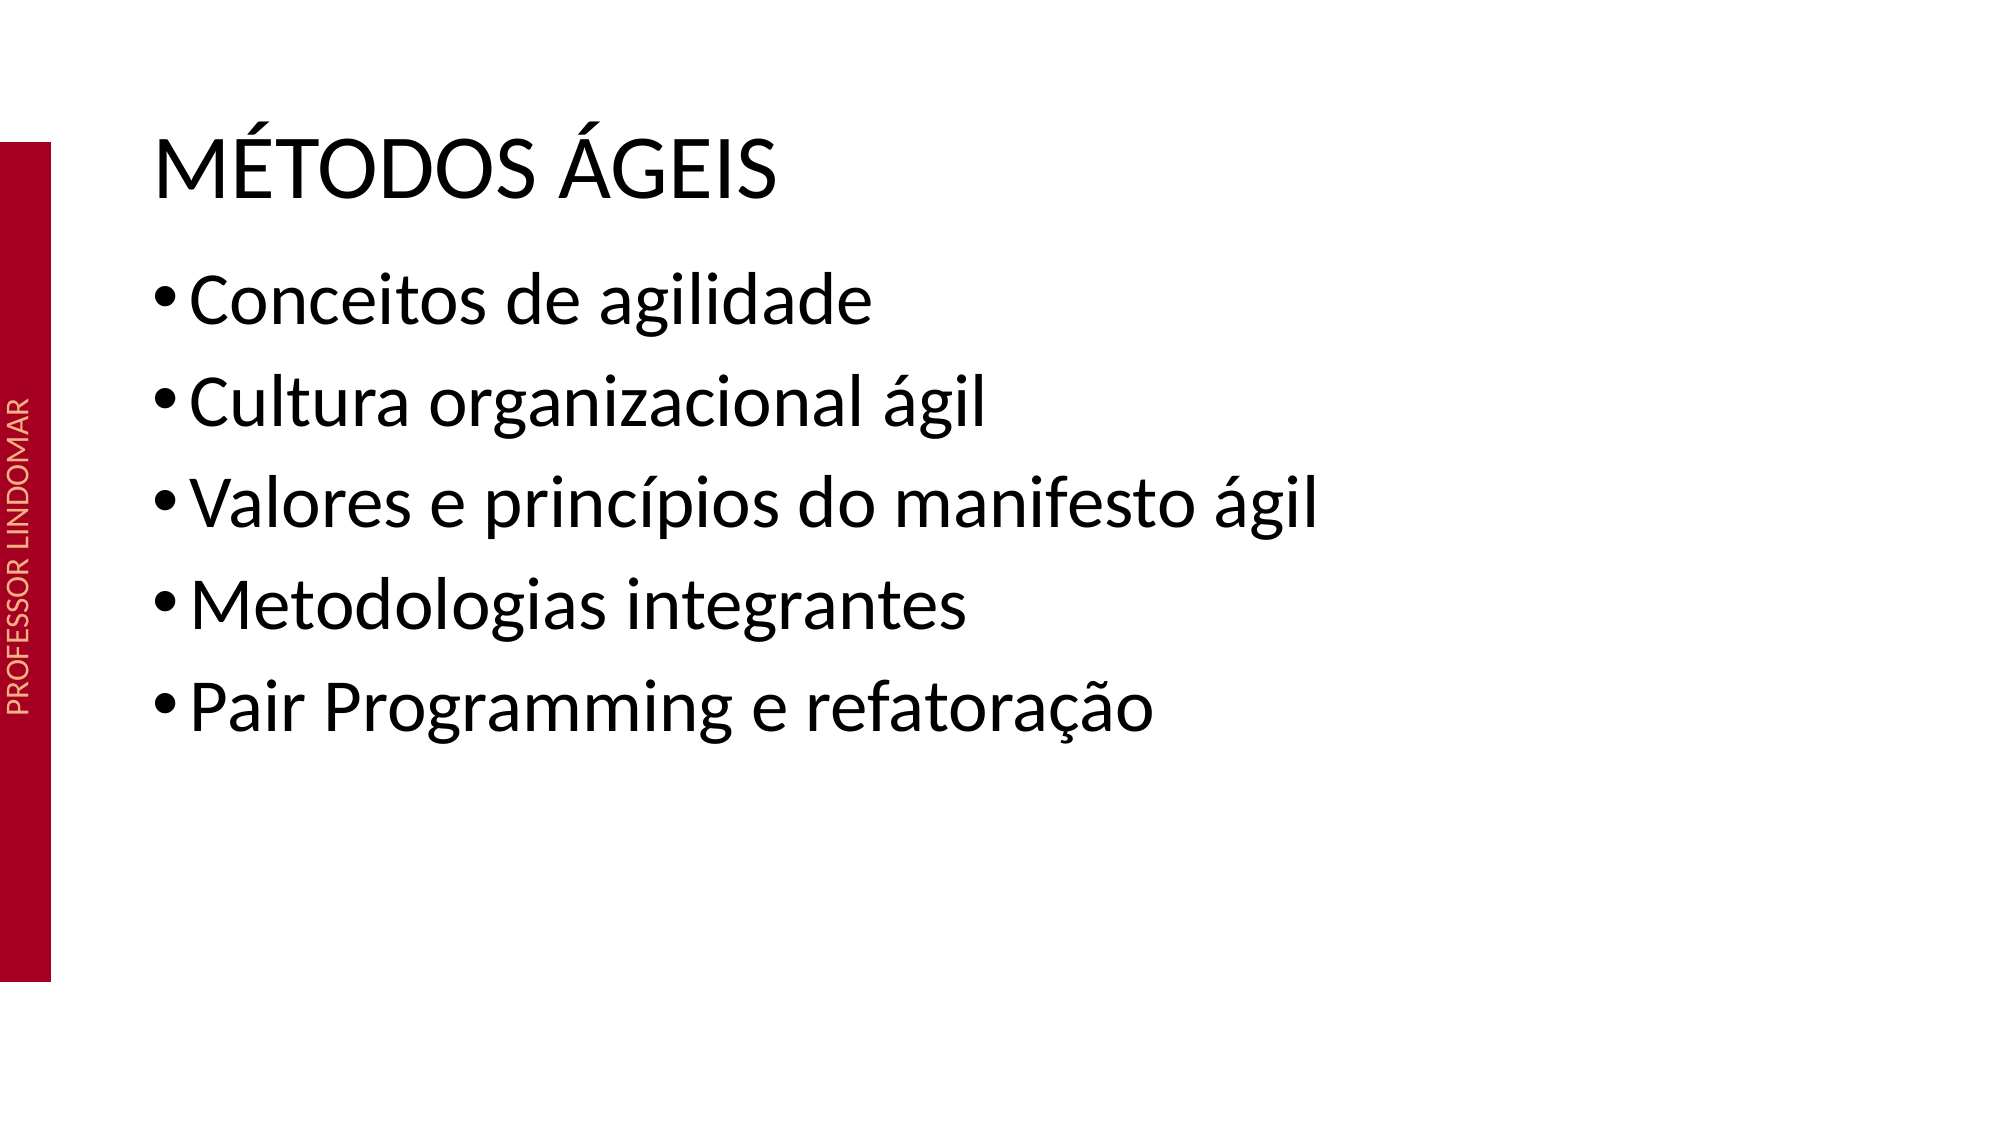

# MÉTODOS ÁGEIS
Conceitos de agilidade
Cultura organizacional ágil
Valores e princípios do manifesto ágil
Metodologias integrantes
Pair Programming e refatoração